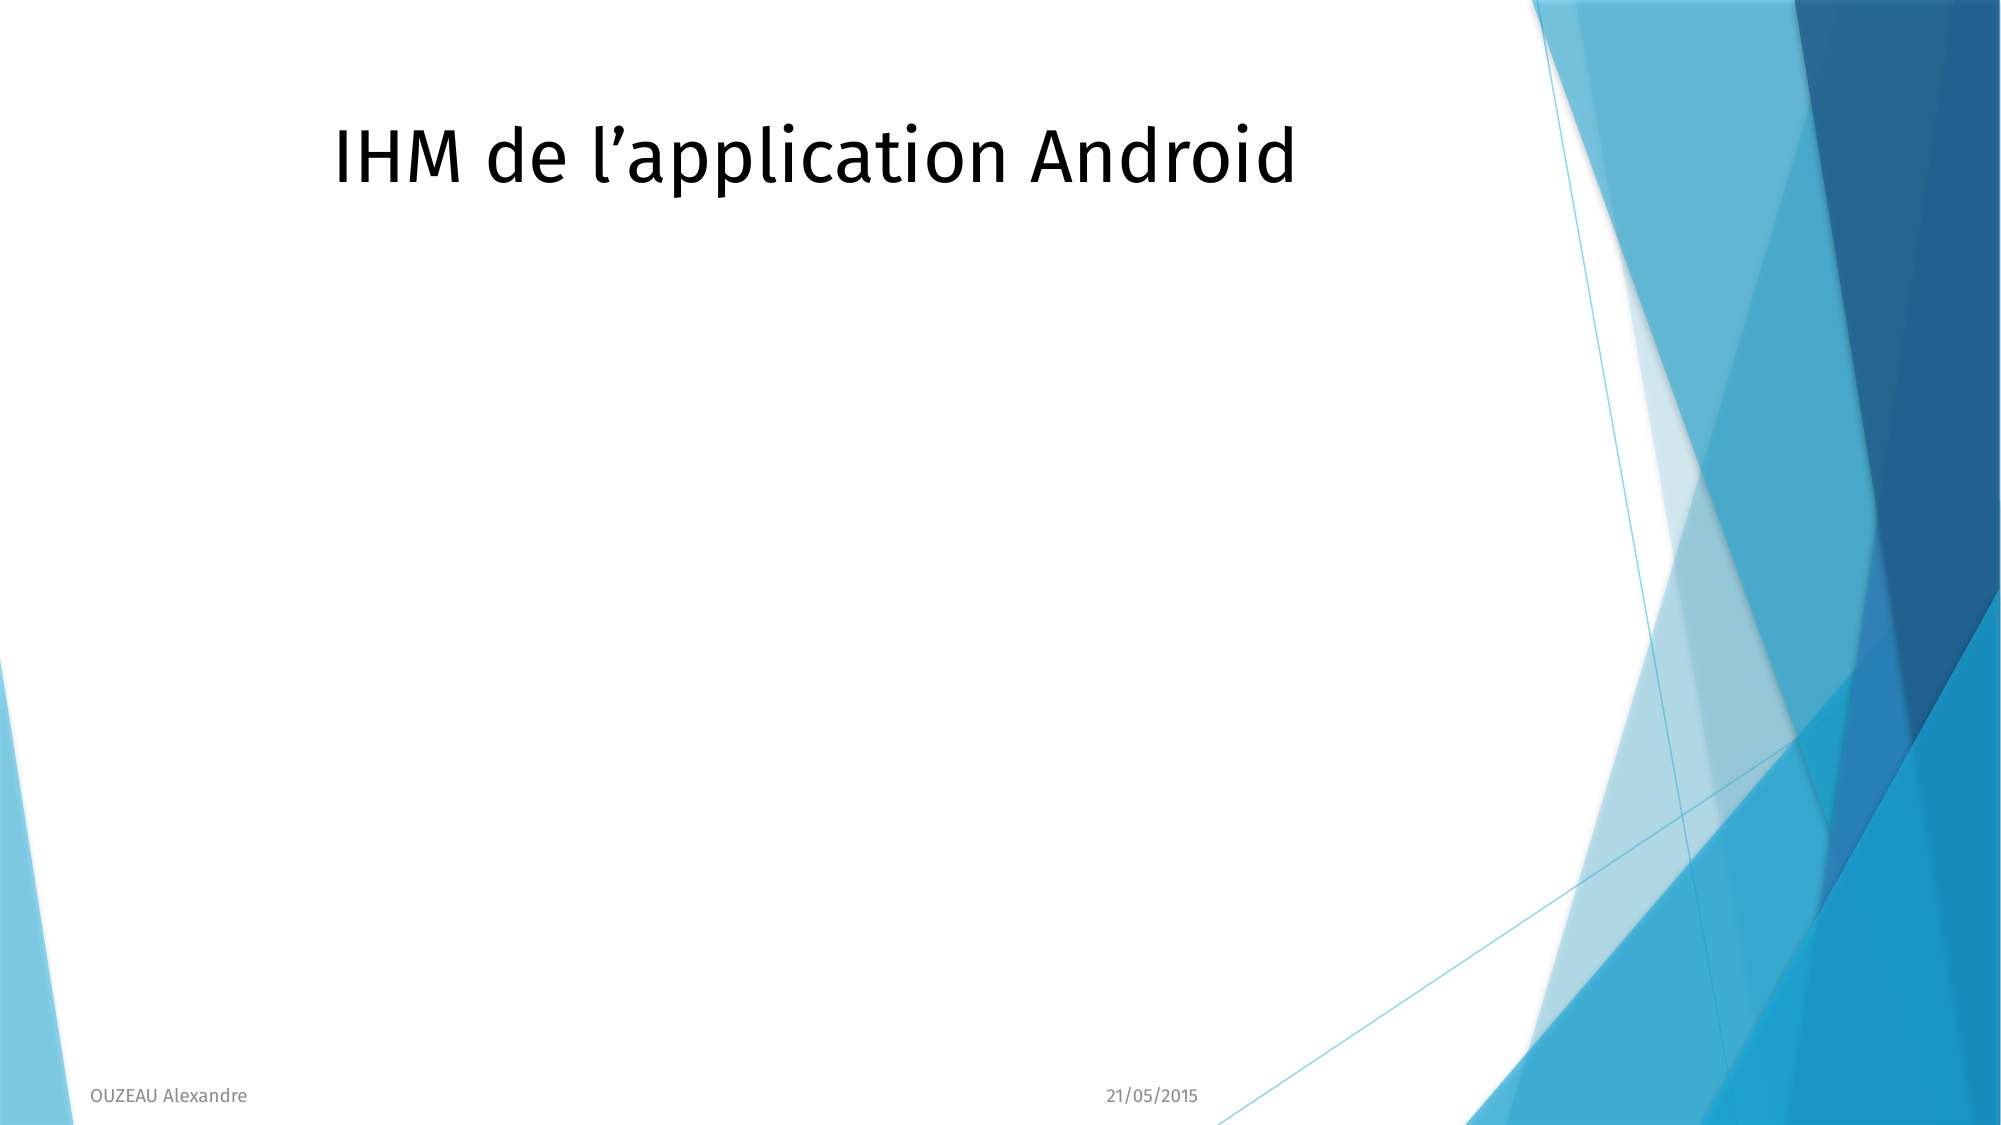

# IHM de l’application Android
OUZEAU Alexandre
21/05/2015